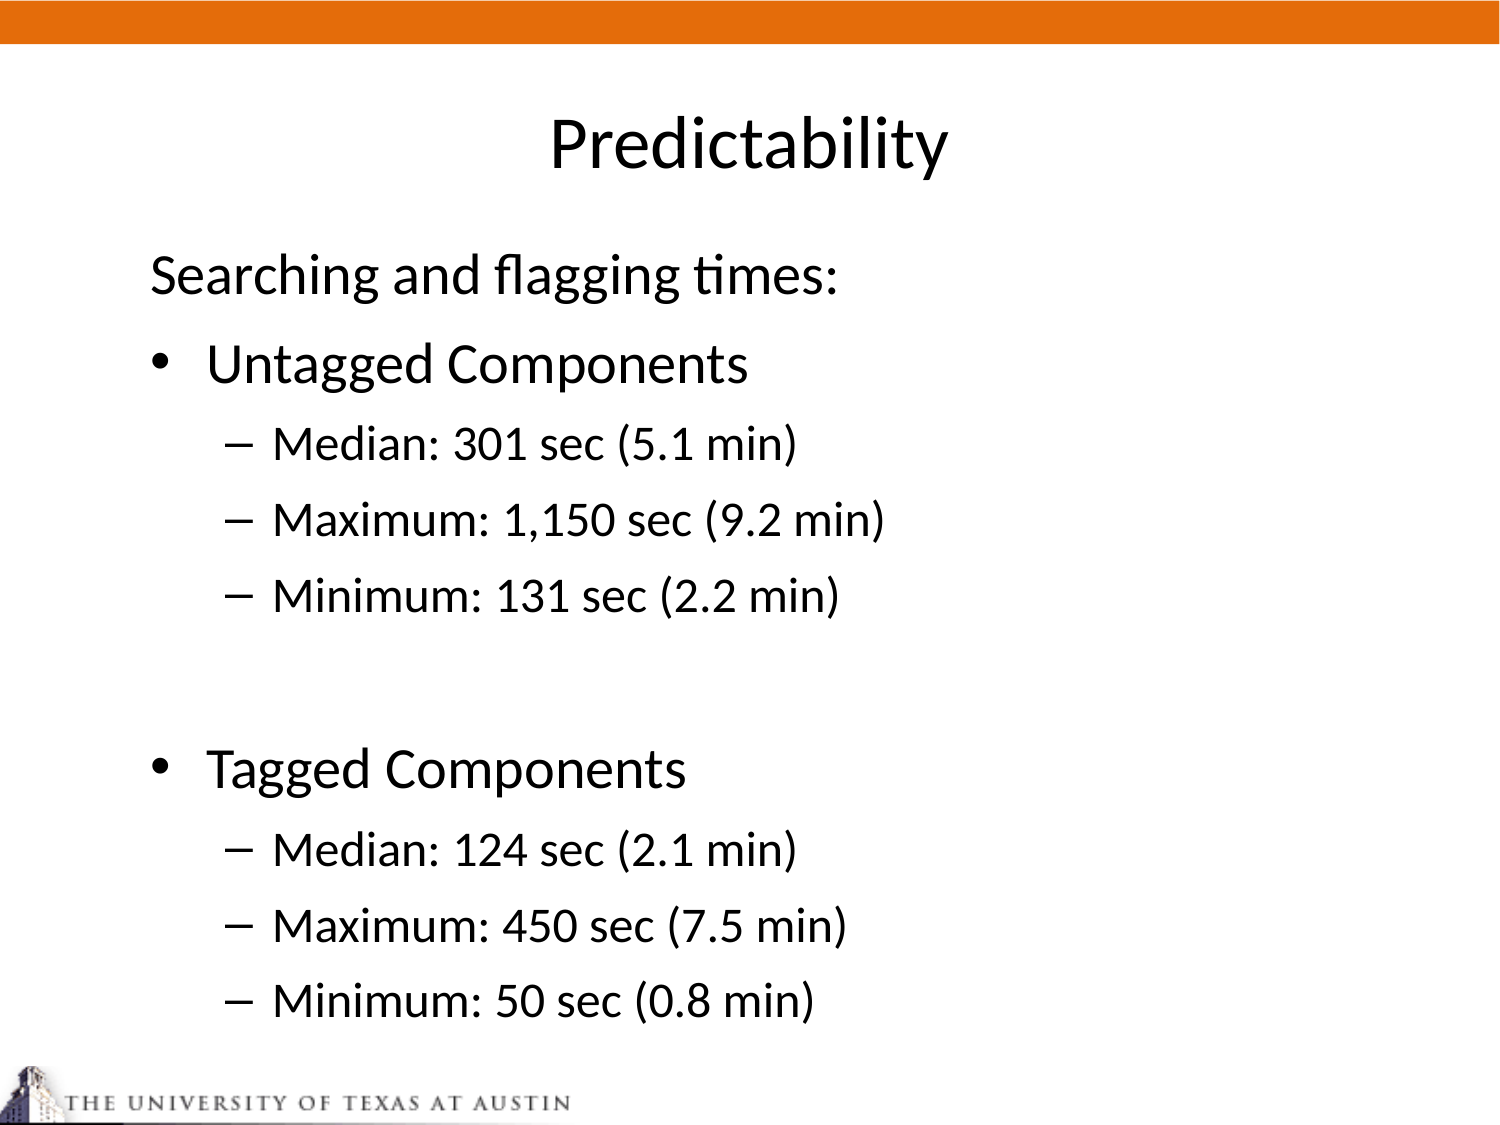

# Predictability
Searching and flagging times:
Untagged Components
Median: 301 sec (5.1 min)
Maximum: 1,150 sec (9.2 min)
Minimum: 131 sec (2.2 min)

Tagged Components
Median: 124 sec (2.1 min)
Maximum: 450 sec (7.5 min)
Minimum: 50 sec (0.8 min)